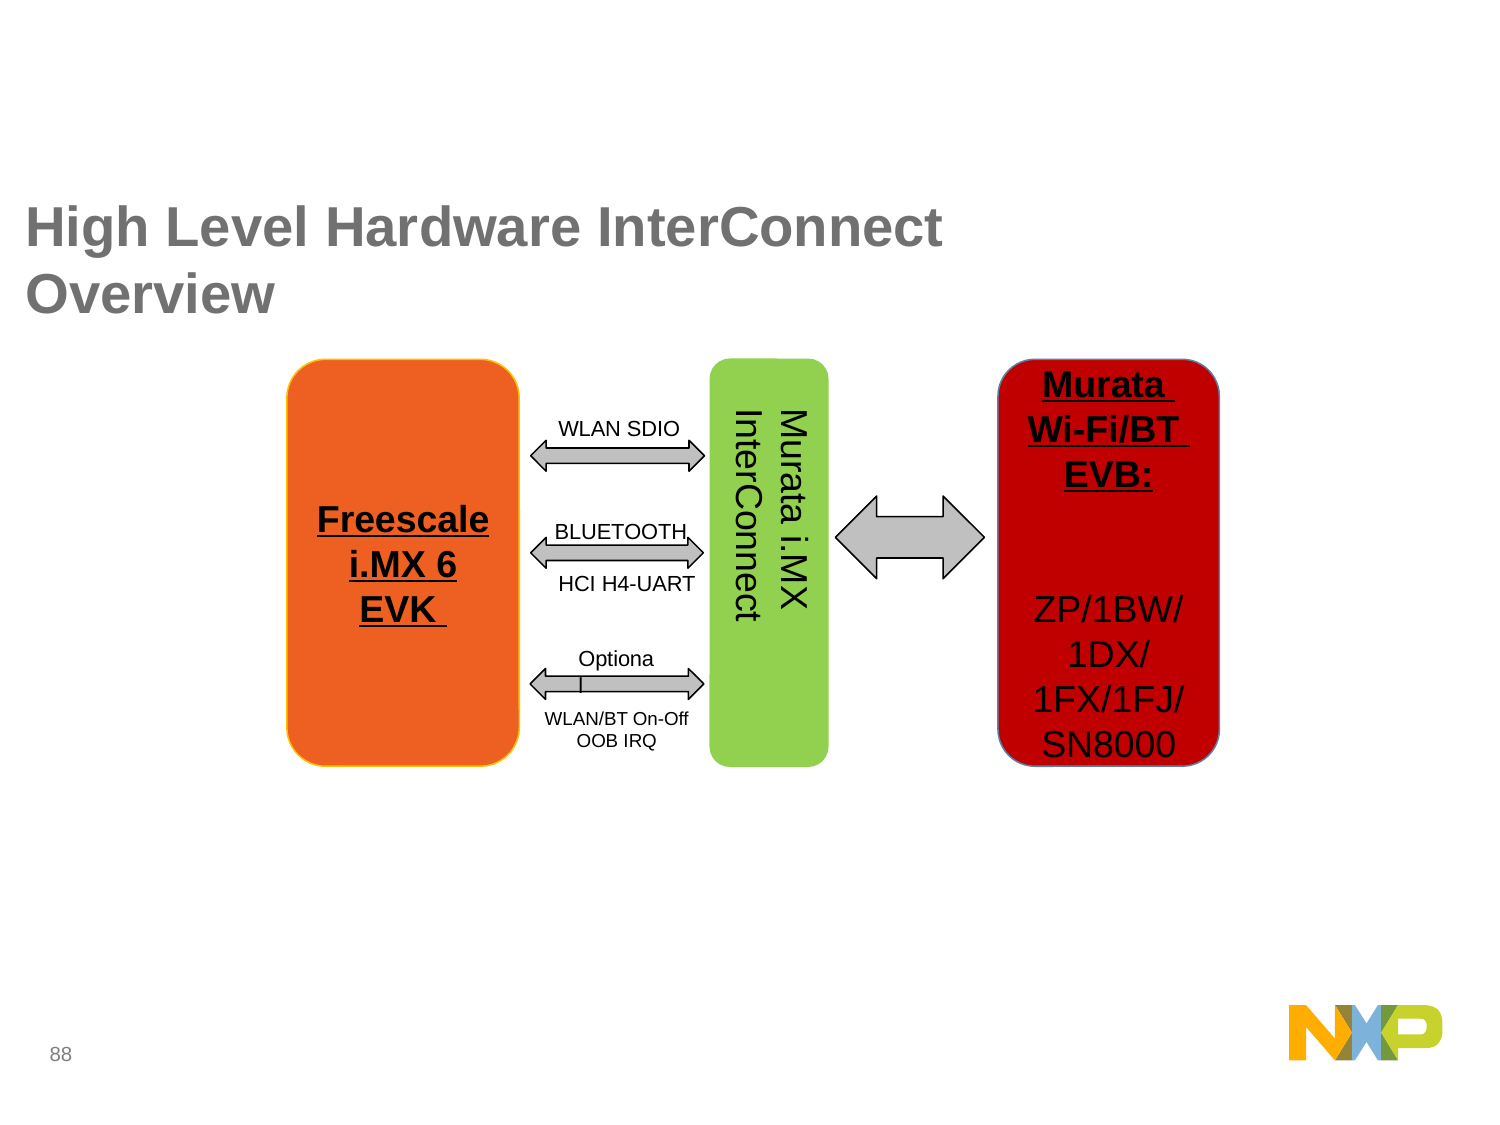

# High Level Hardware InterConnect Overview
Murata
Wi-Fi/BT
EVB:

 ZP/1BW/1DX/
1FX/1FJ/
SN8000
Freescale i.MX 6 EVK

WLAN SDIO

BLUETOOTH

Murata i.MX Interconnect
Murata i.MX InterConnect
HCI H4-UART
Optional

WLAN/BT On-Off OOB IRQ